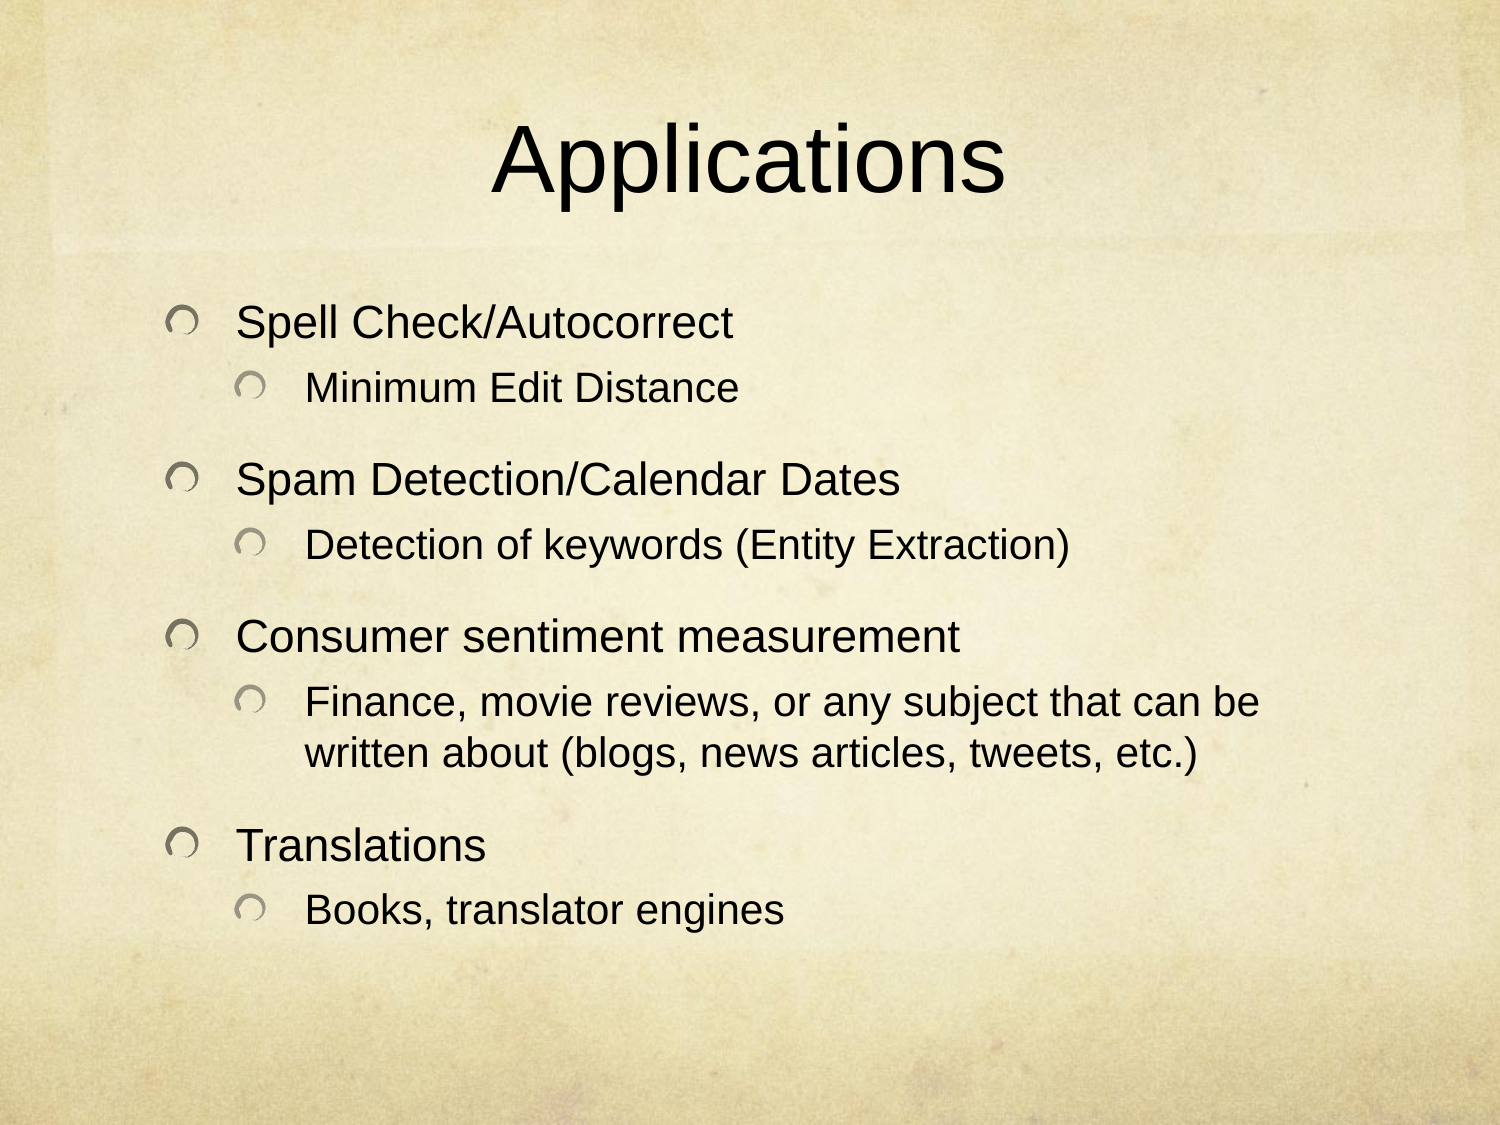

# Applications
Spell Check/Autocorrect
Minimum Edit Distance
Spam Detection/Calendar Dates
Detection of keywords (Entity Extraction)
Consumer sentiment measurement
Finance, movie reviews, or any subject that can be written about (blogs, news articles, tweets, etc.)
Translations
Books, translator engines